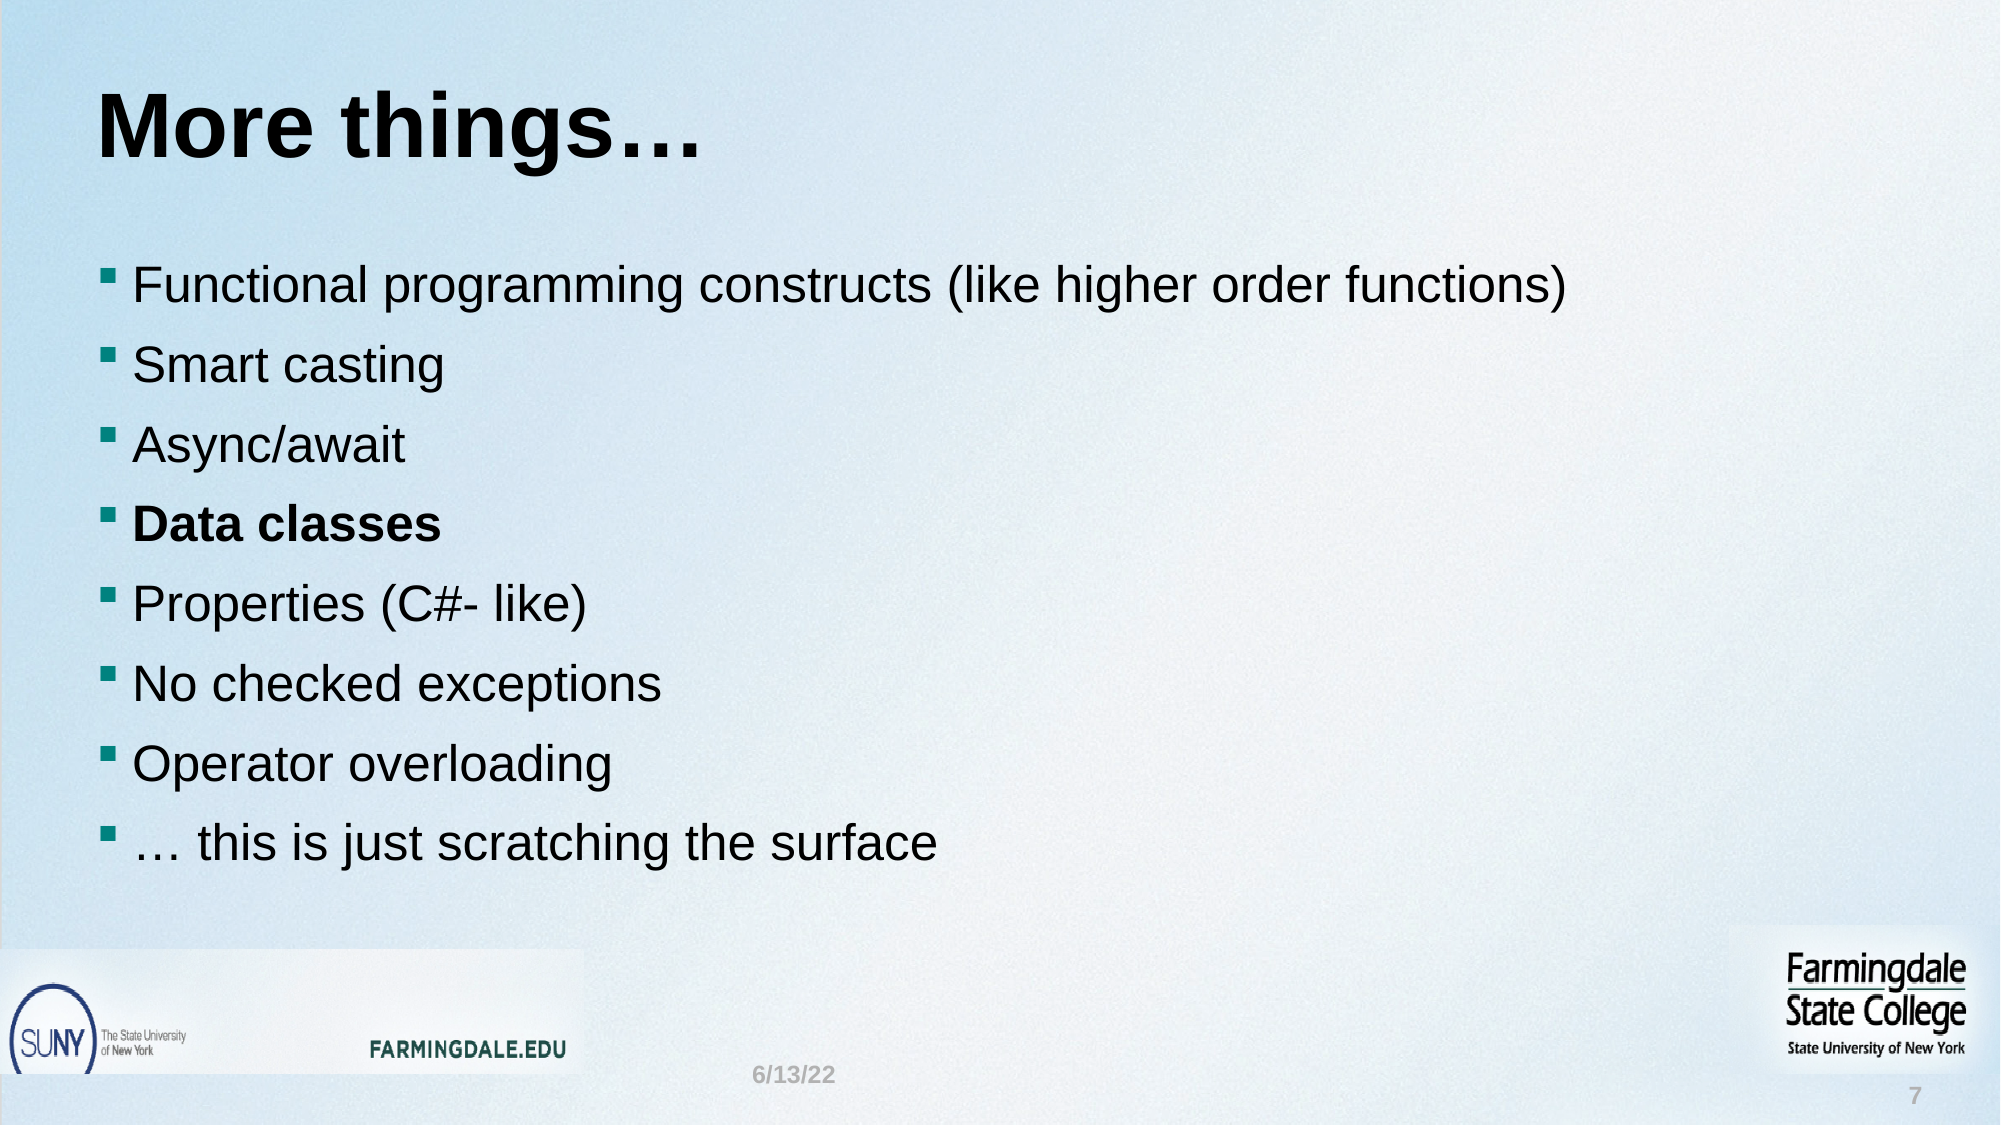

# More things…
Functional programming constructs (like higher order functions)
Smart casting
Async/await
Data classes
Properties (C#- like)
No checked exceptions
Operator overloading
… this is just scratching the surface

6/13/22
7